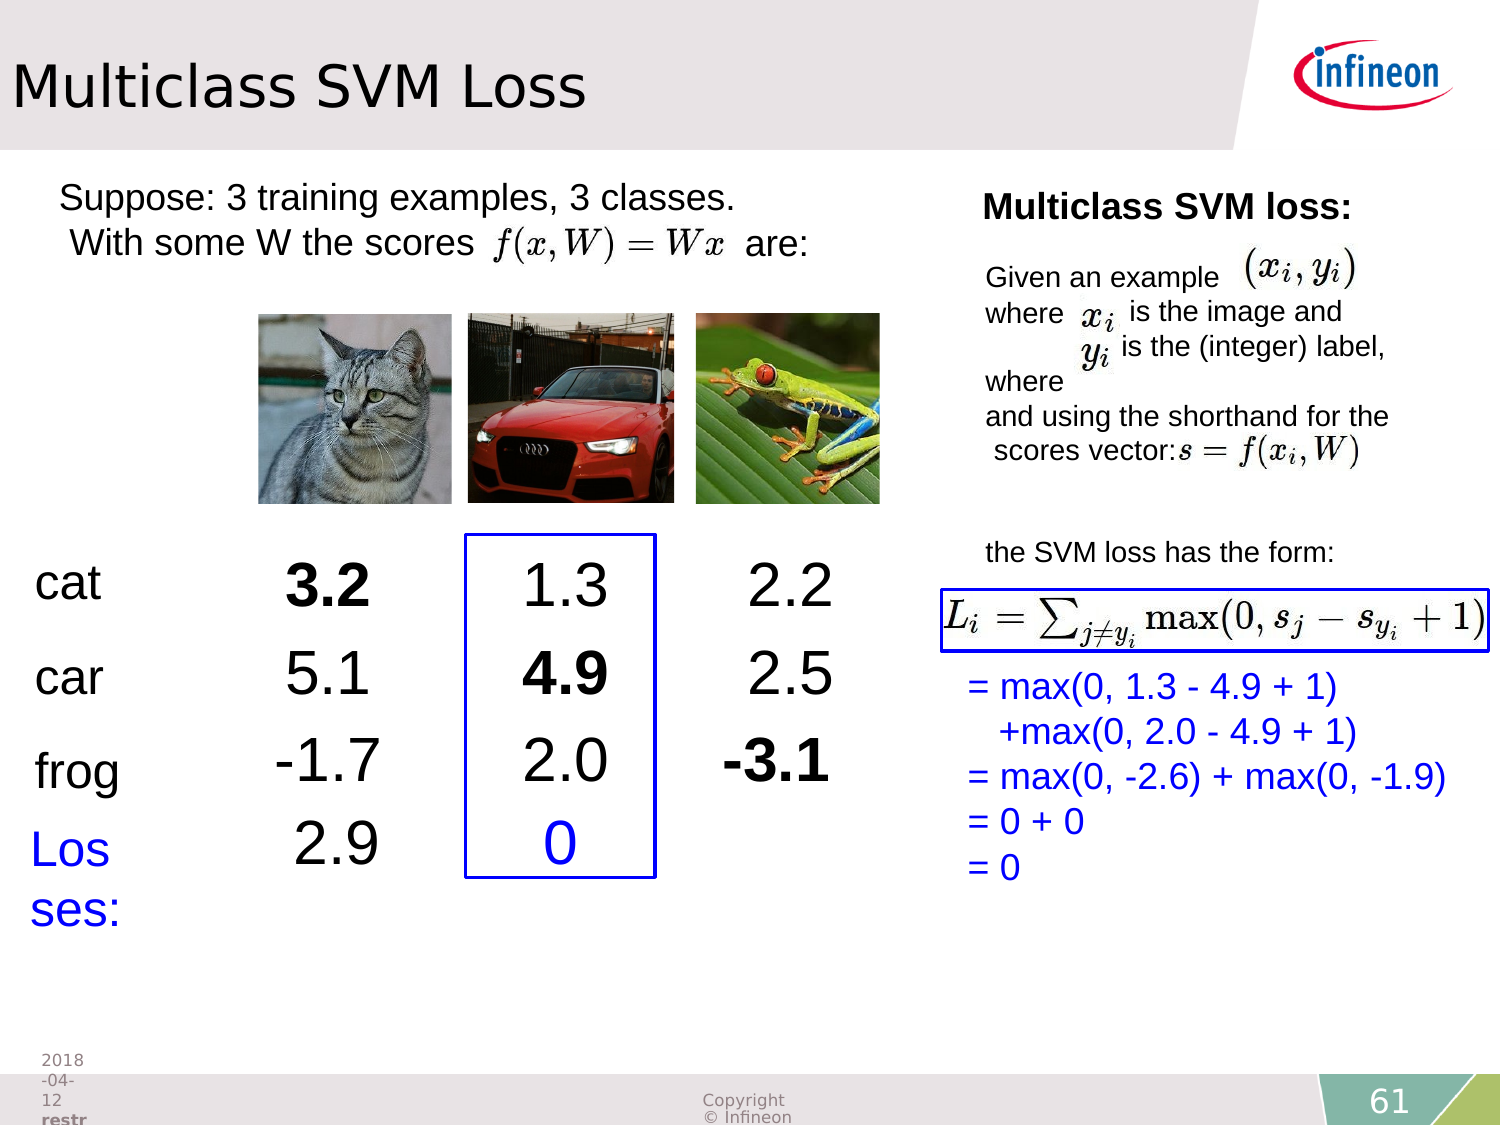

Multiclass SVM Loss
Suppose: 3 training examples, 3 classes.  With some W the scores
Multiclass SVM loss:
Given an example
are:

where  where
is the image and
is the (integer) label,

and using the shorthand for the  scores vector:

cat  car  frog
Losses:
3.2
5.1
-1.7
2.9
2.2
2.5
-3.1
the SVM loss has the form:
1.3
4.9
2.0
0

= max(0, 1.3 - 4.9 + 1)
+max(0, 2.0 - 4.9 + 1)
= max(0, -2.6) + max(0, -1.9)
= 0 + 0
= 0
Fei-Fei Li & Justin Johnson & Serena Yeung
2018-04-12   restricted
Copyright © Infineon Technologies AG 2018. All rights reserved.
61